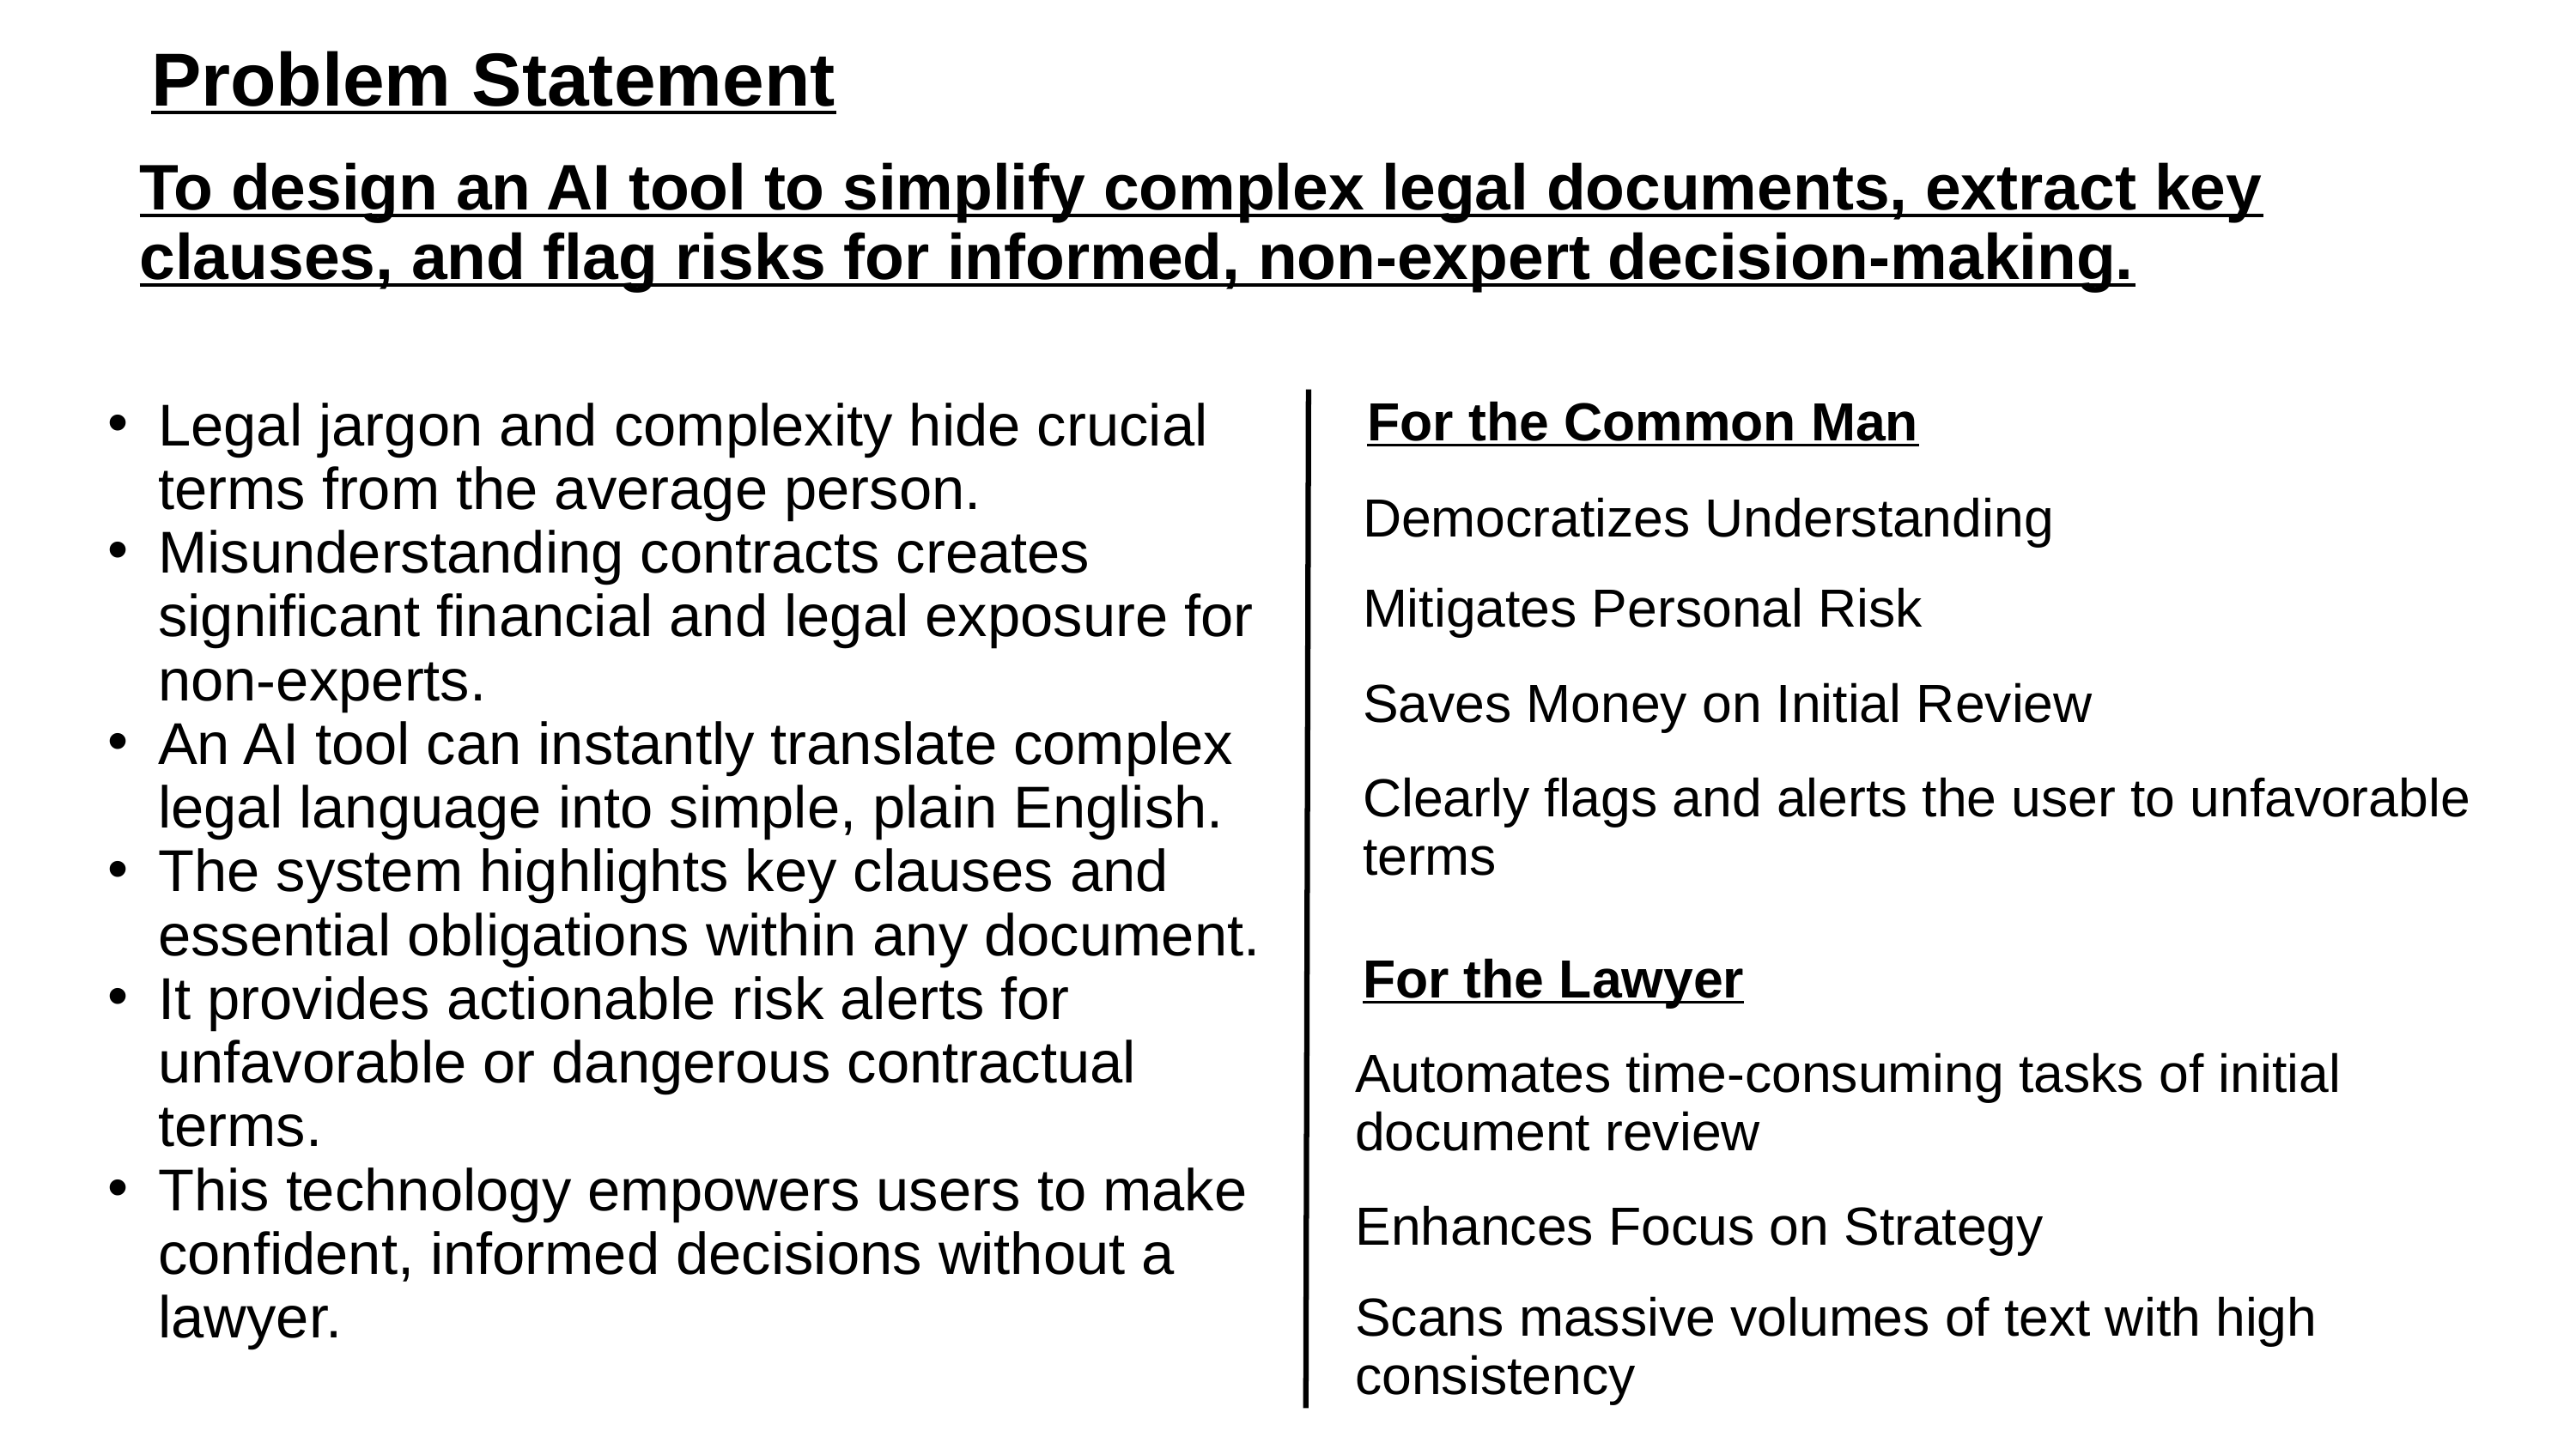

Problem Statement
To design an AI tool to simplify complex legal documents, extract key clauses, and flag risks for informed, non-expert decision-making.

For the Common Man
Legal jargon and complexity hide crucial terms from the average person.
Misunderstanding contracts creates significant financial and legal exposure for non-experts.
An AI tool can instantly translate complex legal language into simple, plain English.
The system highlights key clauses and essential obligations within any document.
It provides actionable risk alerts for unfavorable or dangerous contractual terms.
This technology empowers users to make confident, informed decisions without a lawyer.

Democratizes Understanding

Mitigates Personal Risk
Saves Money on Initial Review
Clearly flags and alerts the user to unfavorable terms
For the Lawyer
Automates time-consuming tasks of initial document review
Enhances Focus on Strategy
Scans massive volumes of text with high consistency